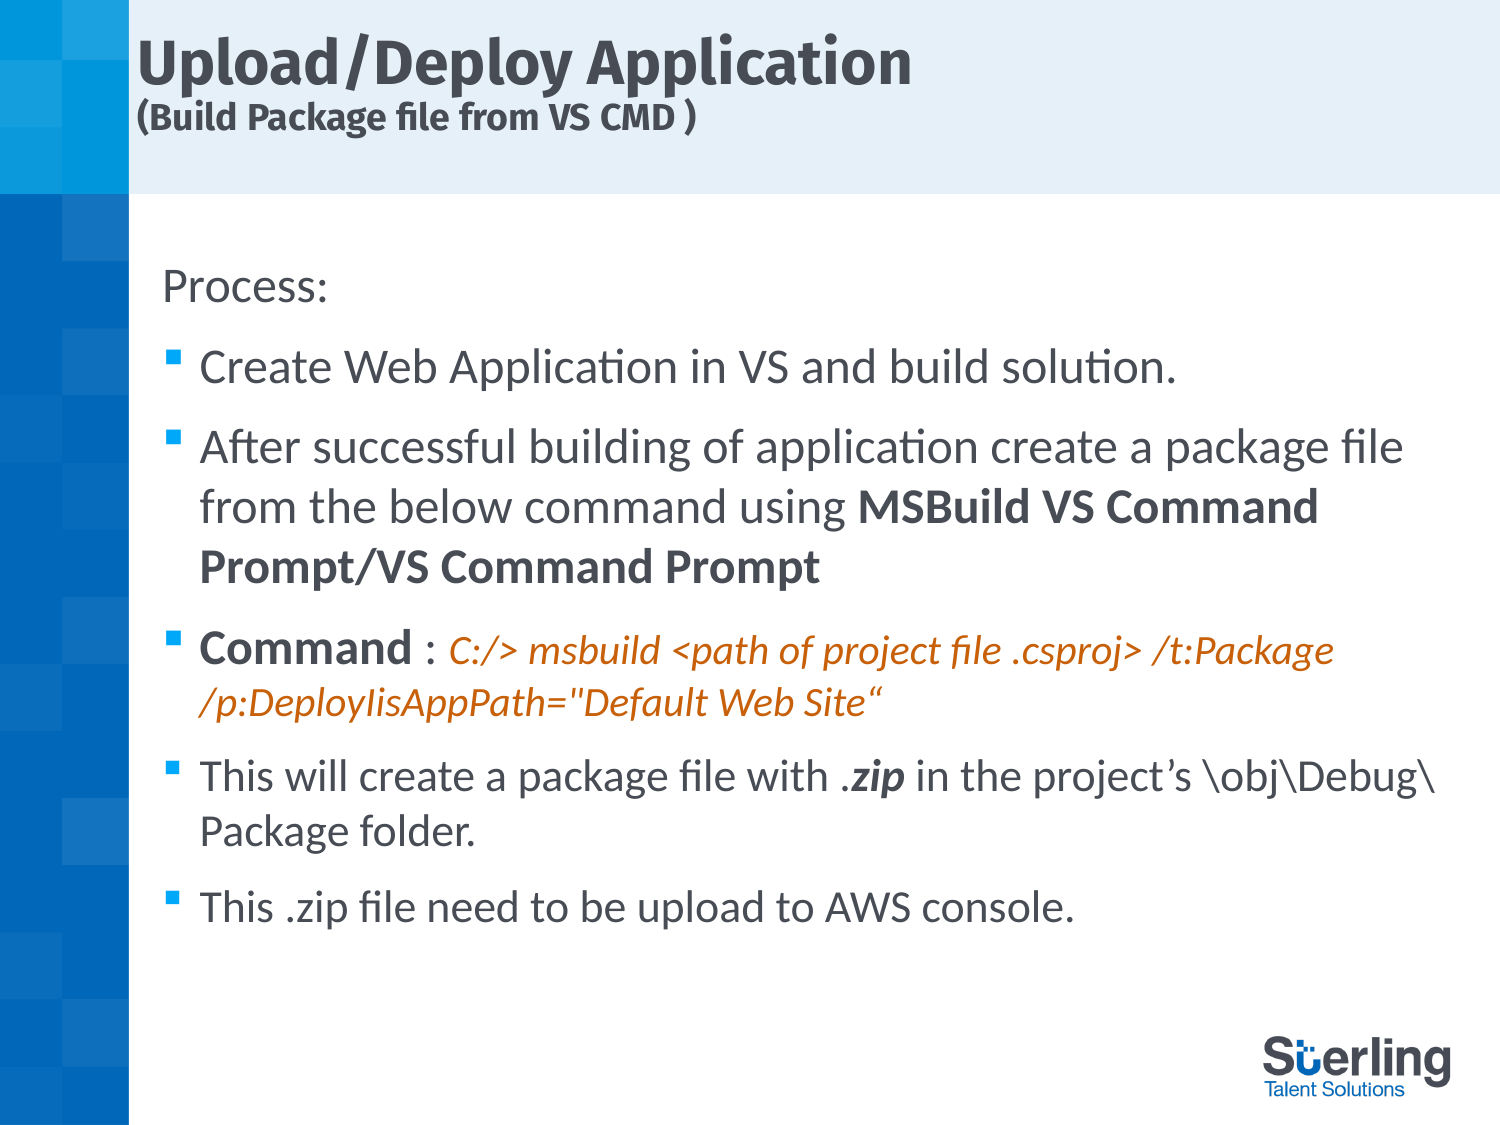

# Upload/Deploy Application (Build Package file from VS CMD )
Process:
Create Web Application in VS and build solution.
After successful building of application create a package file from the below command using MSBuild VS Command Prompt/VS Command Prompt
Command : C:/> msbuild <path of project file .csproj> /t:Package  /p:DeployIisAppPath="Default Web Site“
This will create a package file with .zip in the project’s \obj\Debug\Package folder.
This .zip file need to be upload to AWS console.